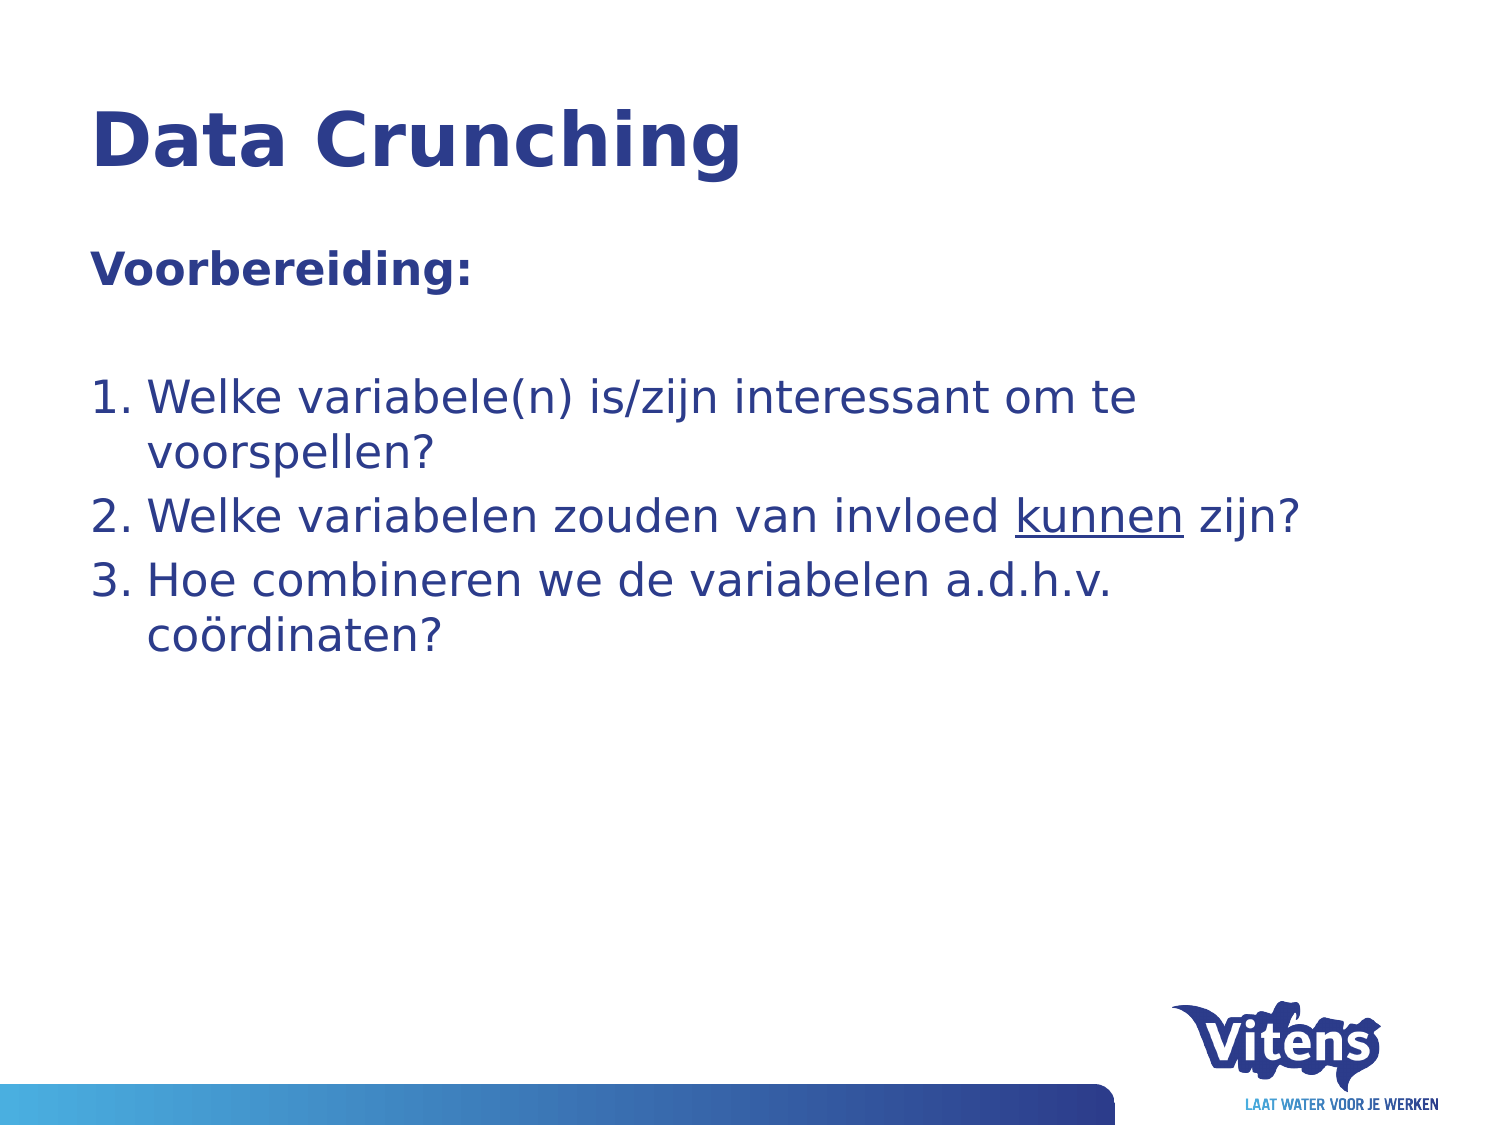

# Data Crunching
Voorbereiding:

Welke variabele(n) is/zijn interessant om te voorspellen?
Welke variabelen zouden van invloed kunnen zijn?
Hoe combineren we de variabelen a.d.h.v. coördinaten?